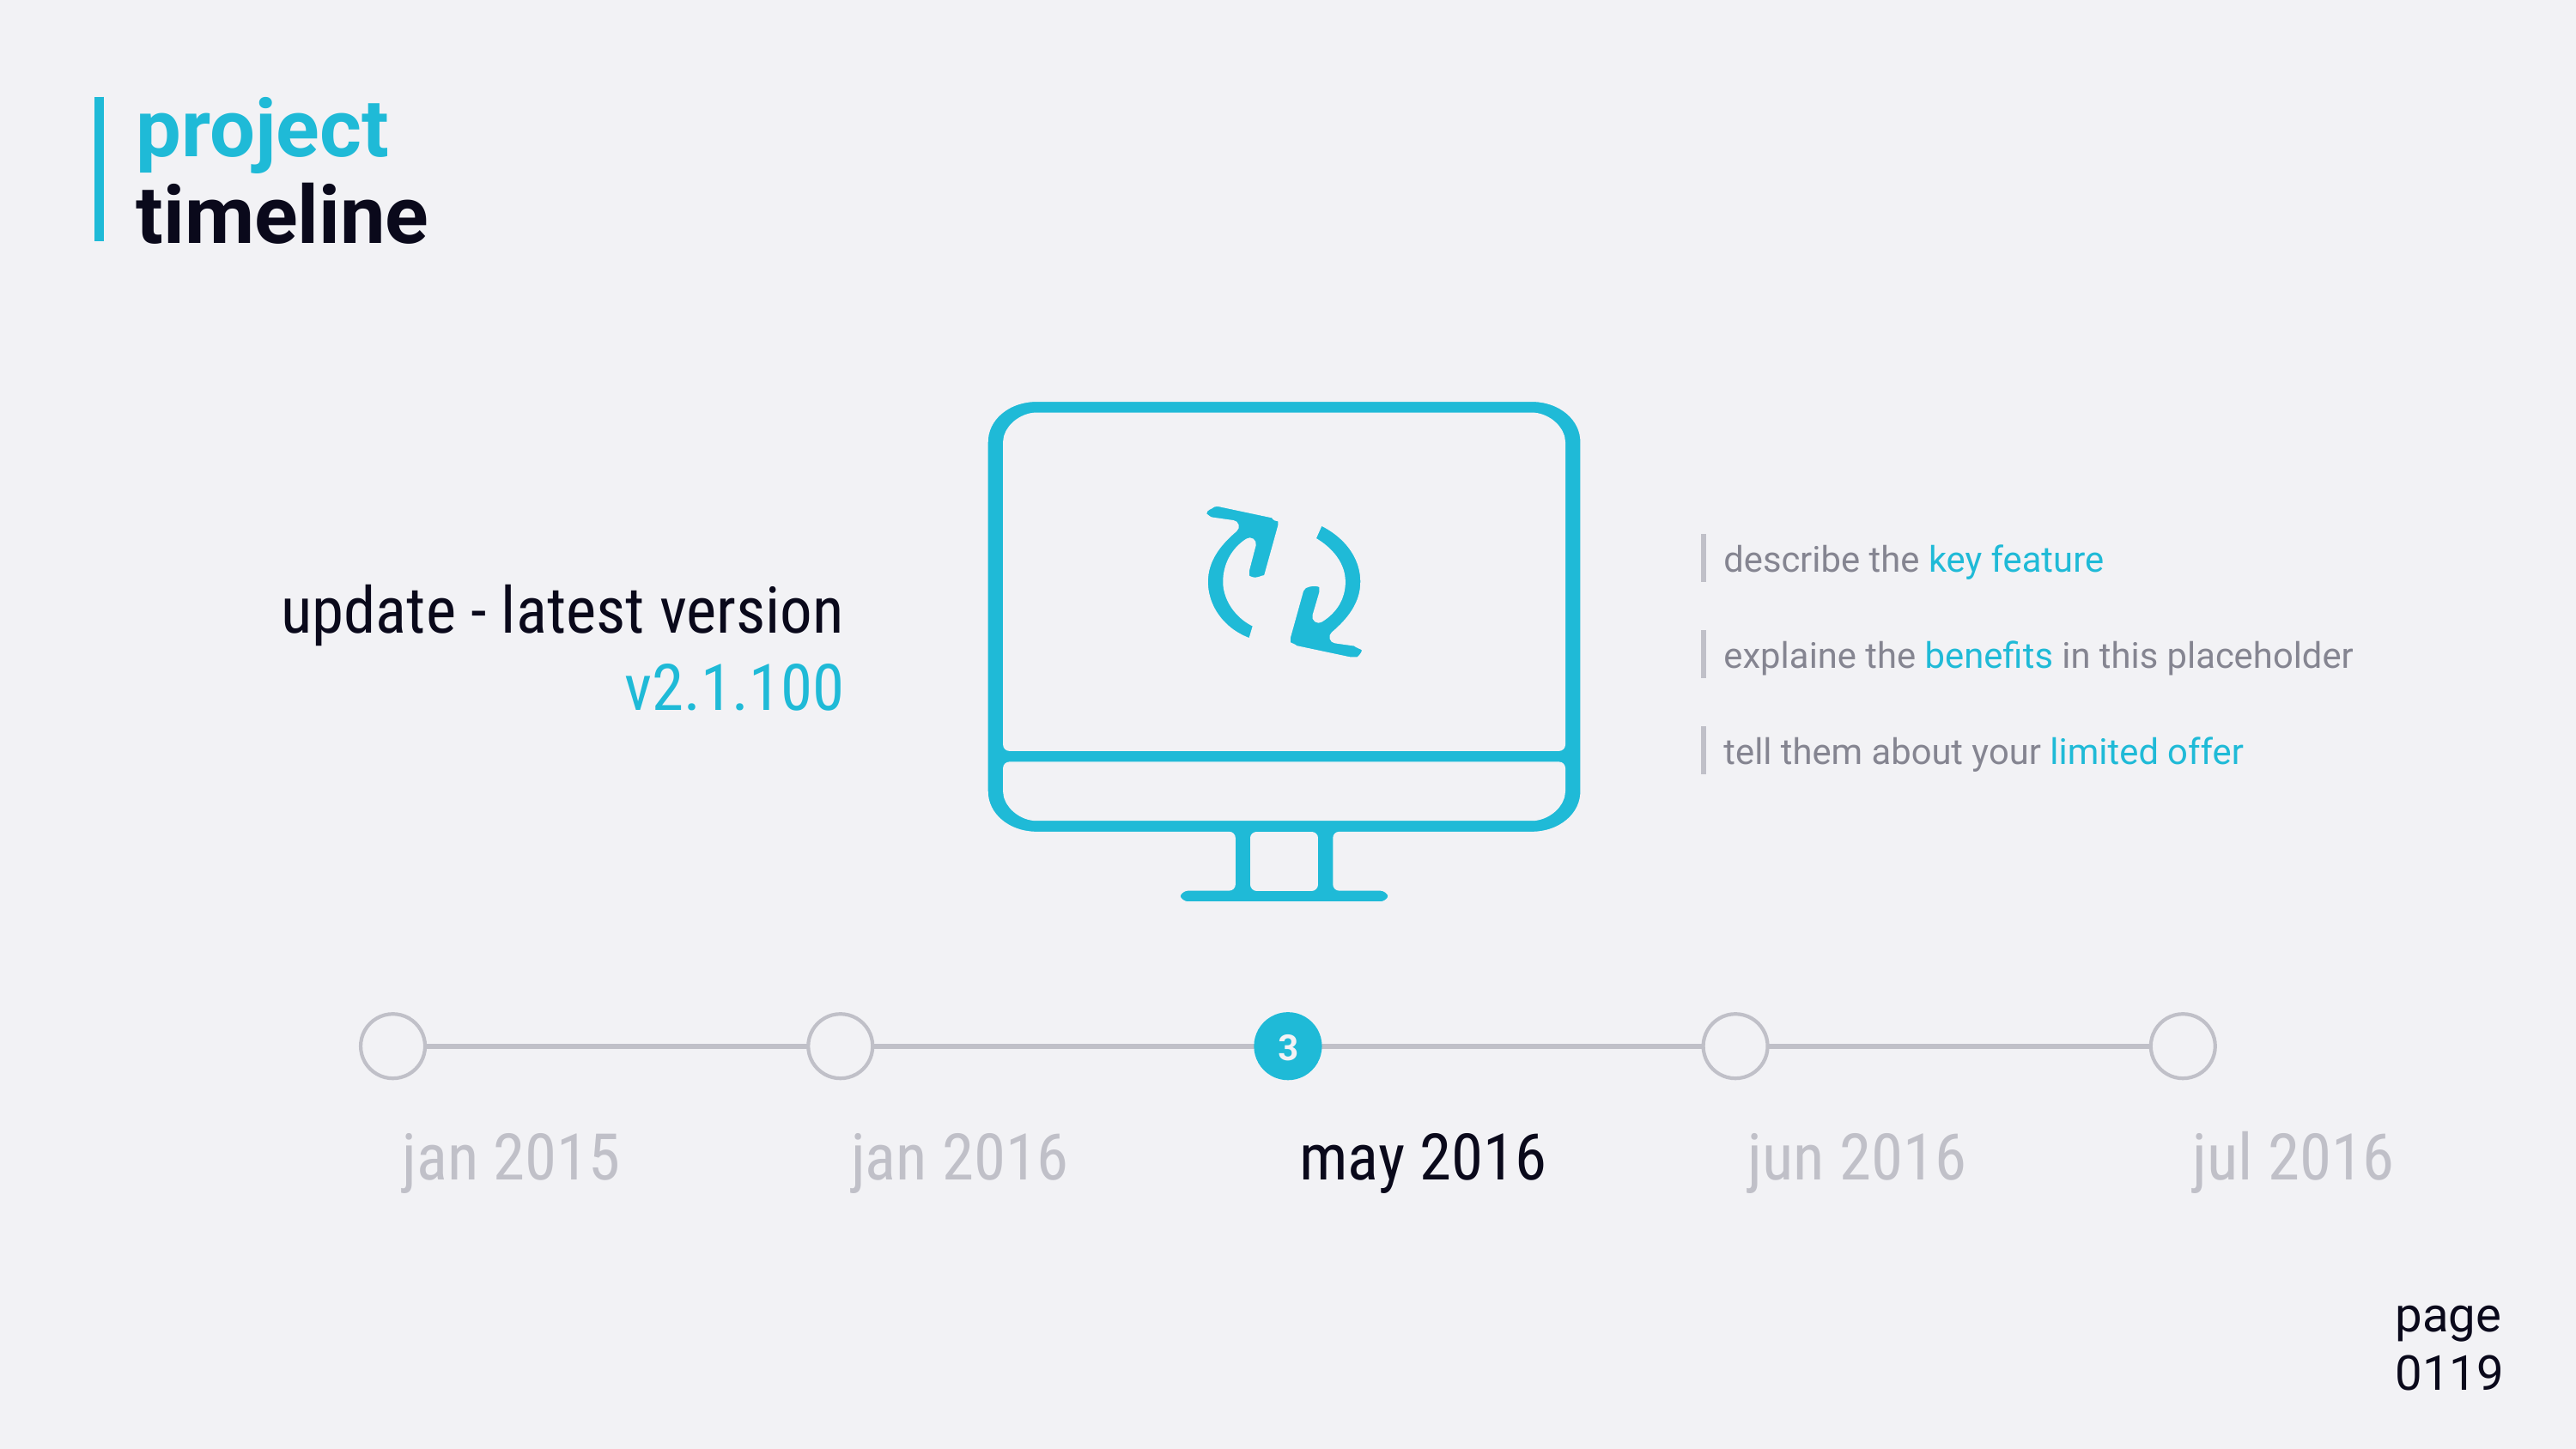

# project timeline

describe the key feature
update - latest version
v2.1.100
explaine the benefits in this placeholder
tell them about your limited offer

3

jan 2015
jan 2016
may 2016
jun 2016
jul 2016
page
0119